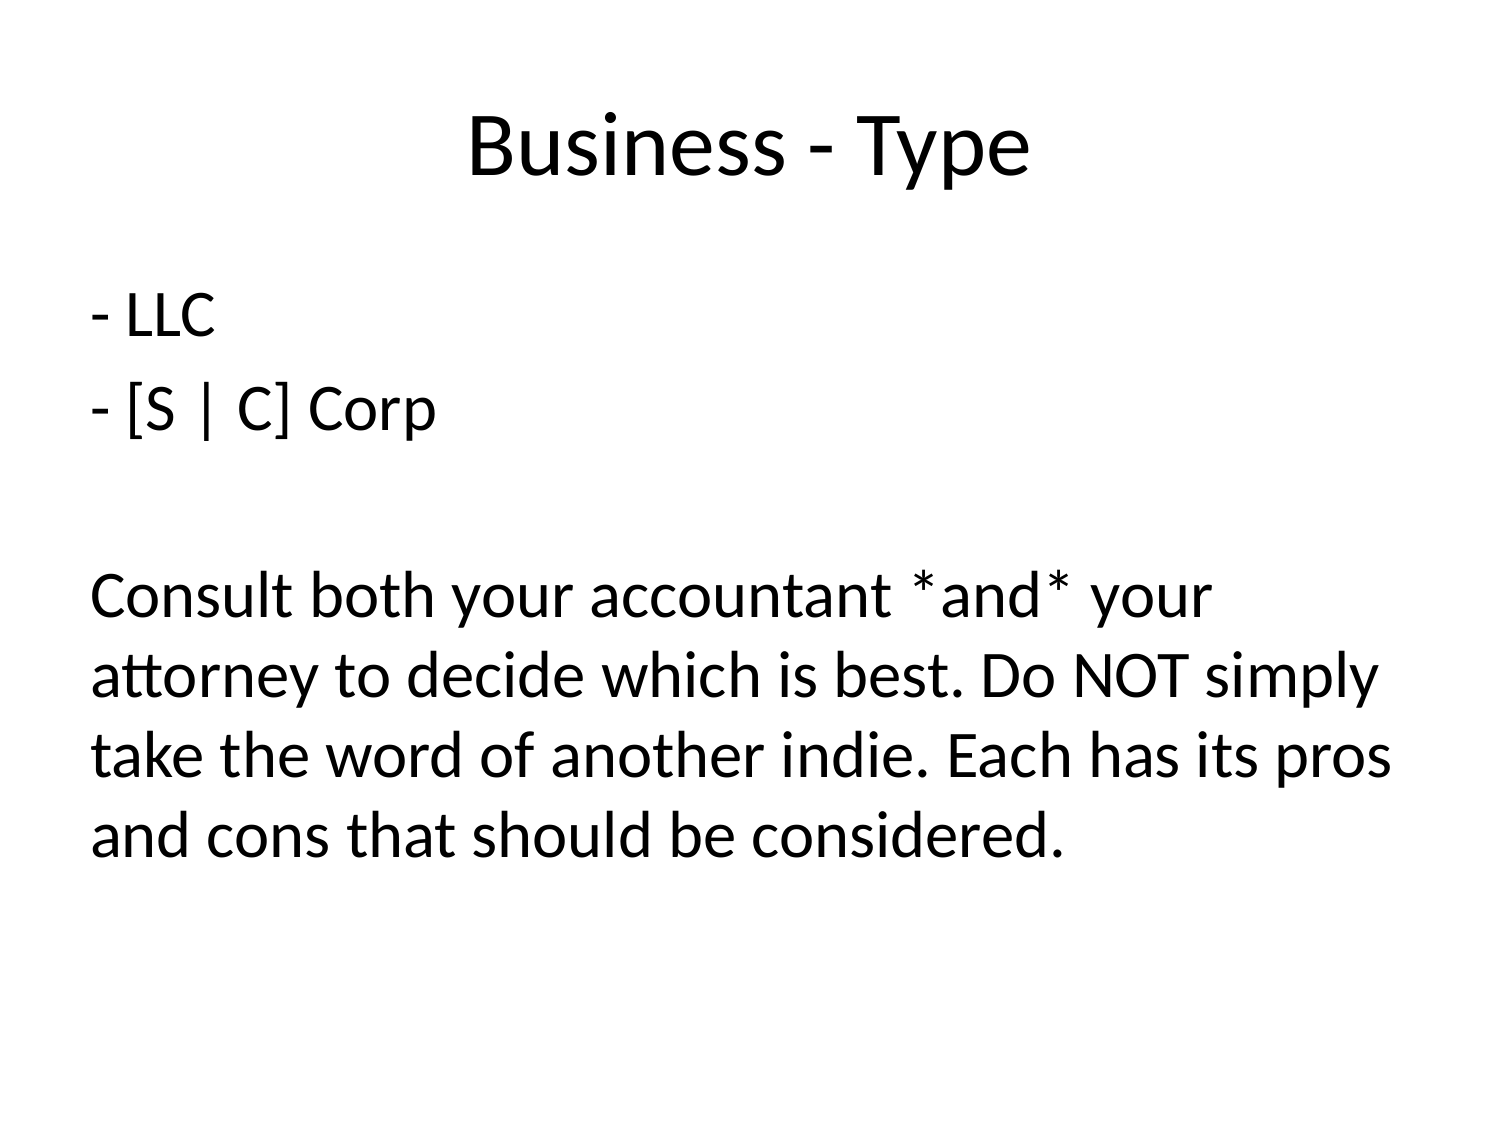

# Business - Type
- LLC
- [S | C] Corp

Consult both your accountant *and* your attorney to decide which is best. Do NOT simply take the word of another indie. Each has its pros and cons that should be considered.